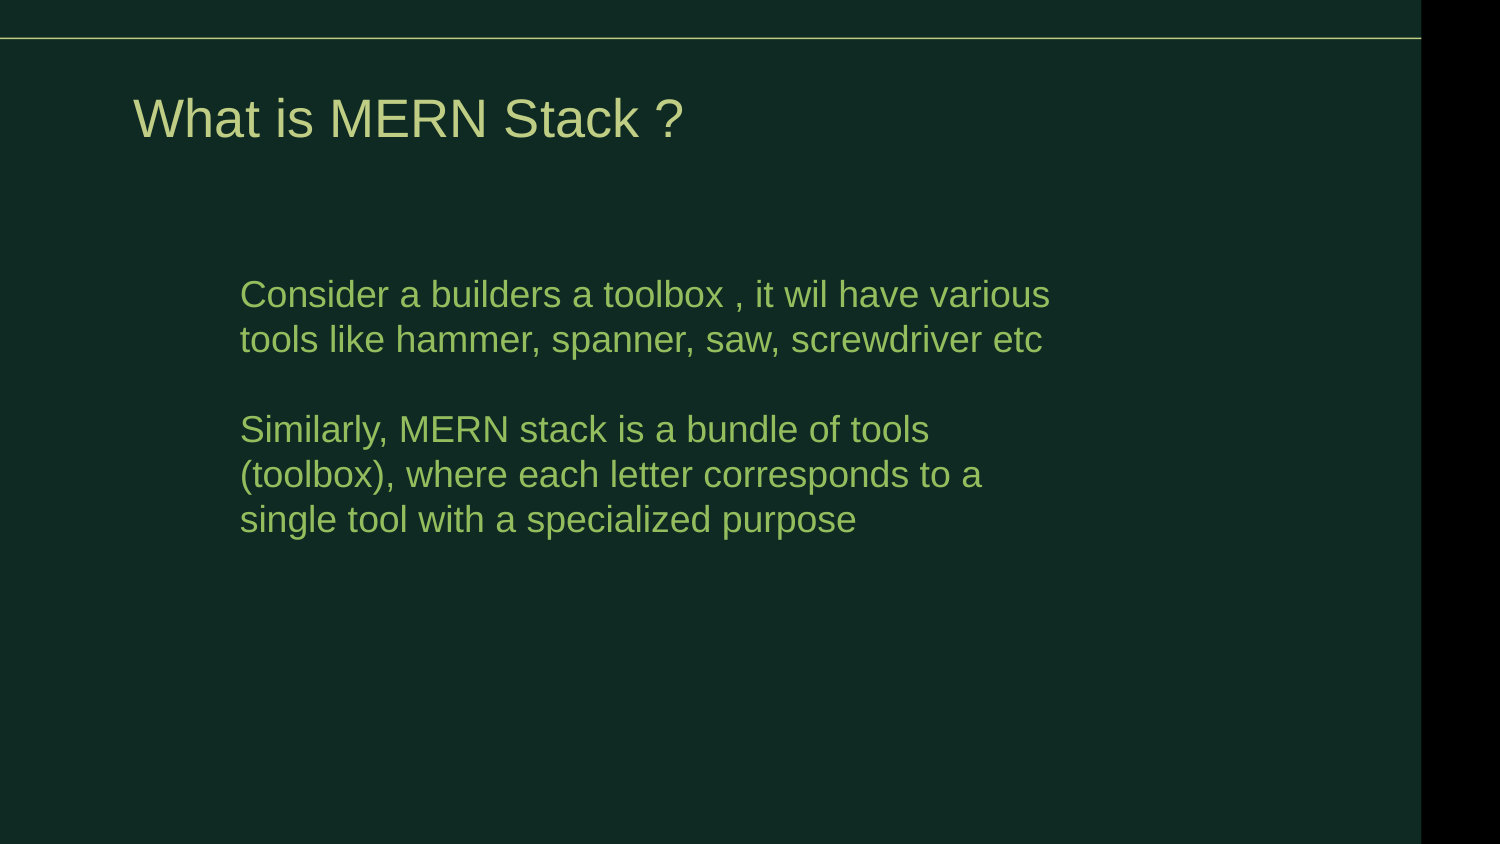

# What is MERN Stack ?
Consider a builders a toolbox , it wil have various tools like hammer, spanner, saw, screwdriver etc

Similarly, MERN stack is a bundle of tools (toolbox), where each letter corresponds to a
single tool with a specialized purpose